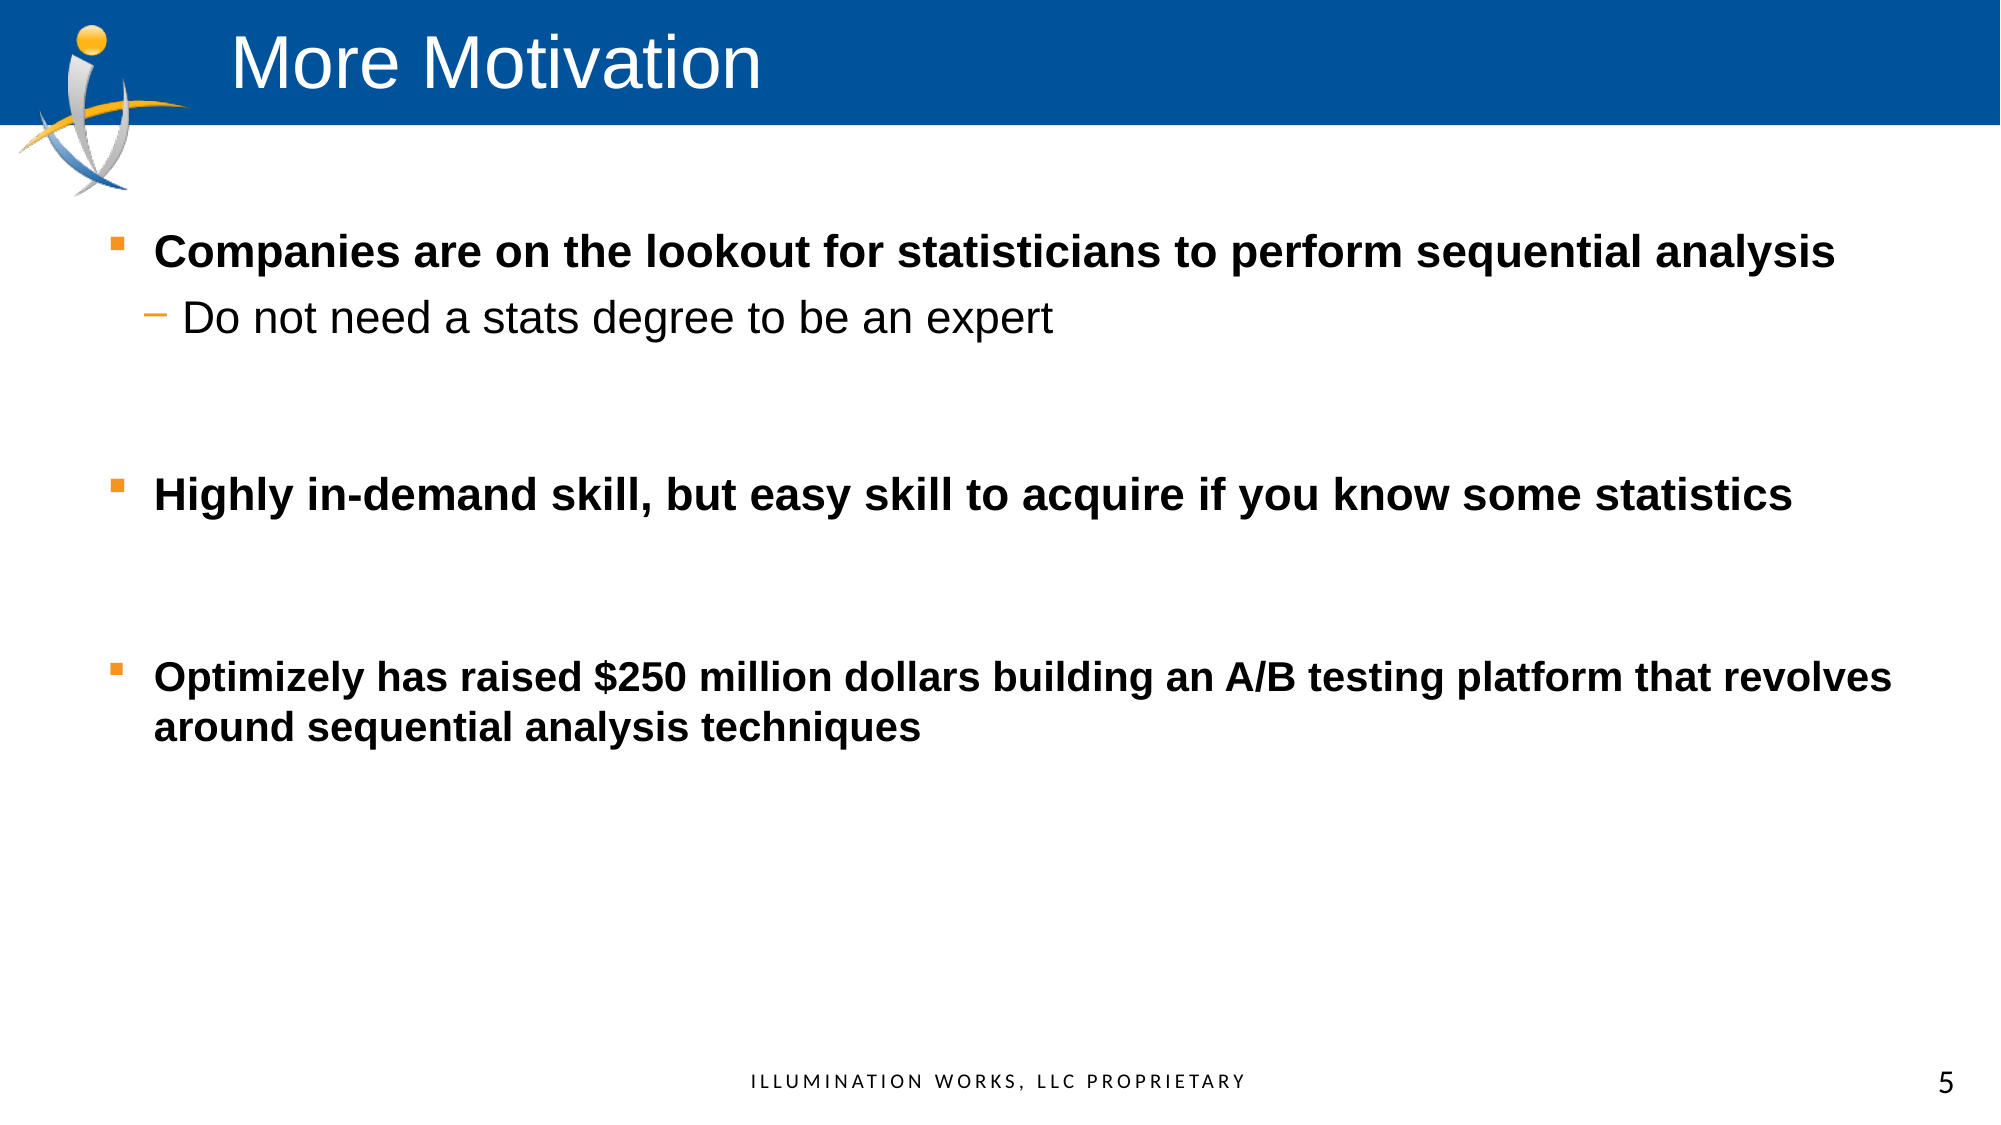

# More Motivation
Companies are on the lookout for statisticians to perform sequential analysis
Do not need a stats degree to be an expert

Highly in-demand skill, but easy skill to acquire if you know some statistics

Optimizely has raised $250 million dollars building an A/B testing platform that revolves around sequential analysis techniques
5